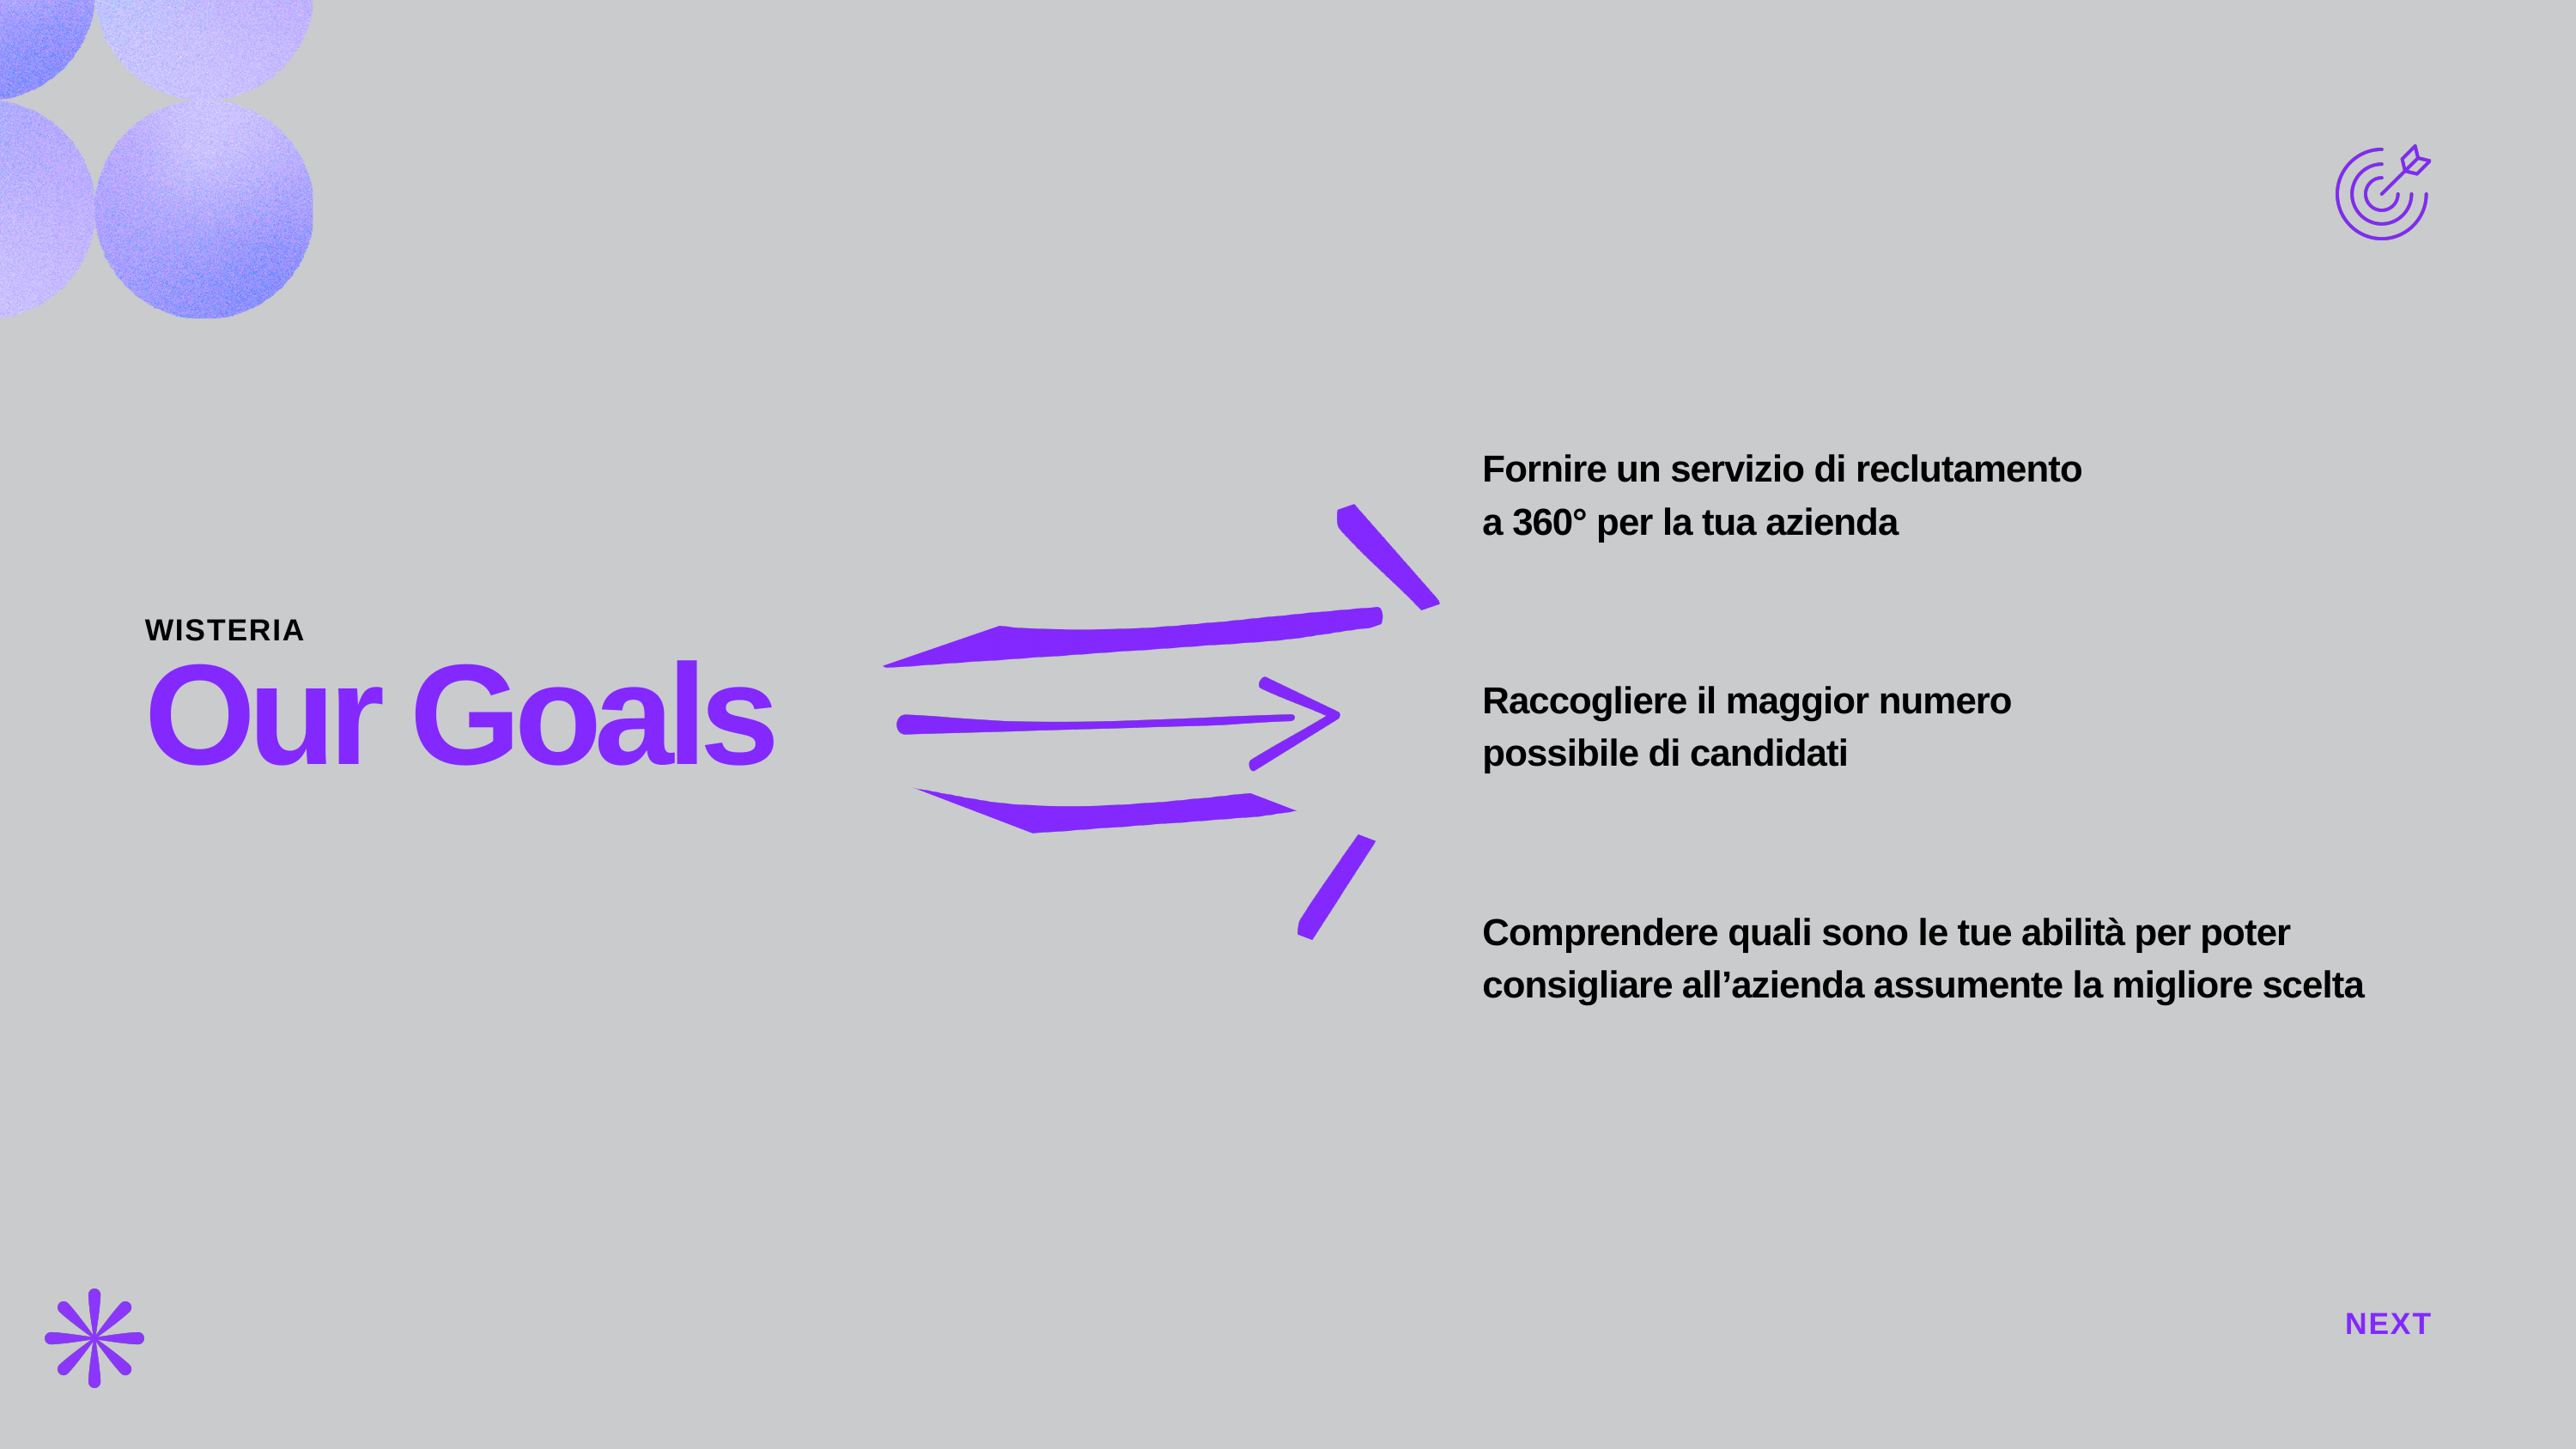

Fornire un servizio di reclutamento a 360° per la tua azienda

WISTERIA
Our Goals
Raccogliere il maggior numero possibile di candidati
Comprendere quali sono le tue abilità per poter consigliare all’azienda assumente la migliore scelta

NEXT